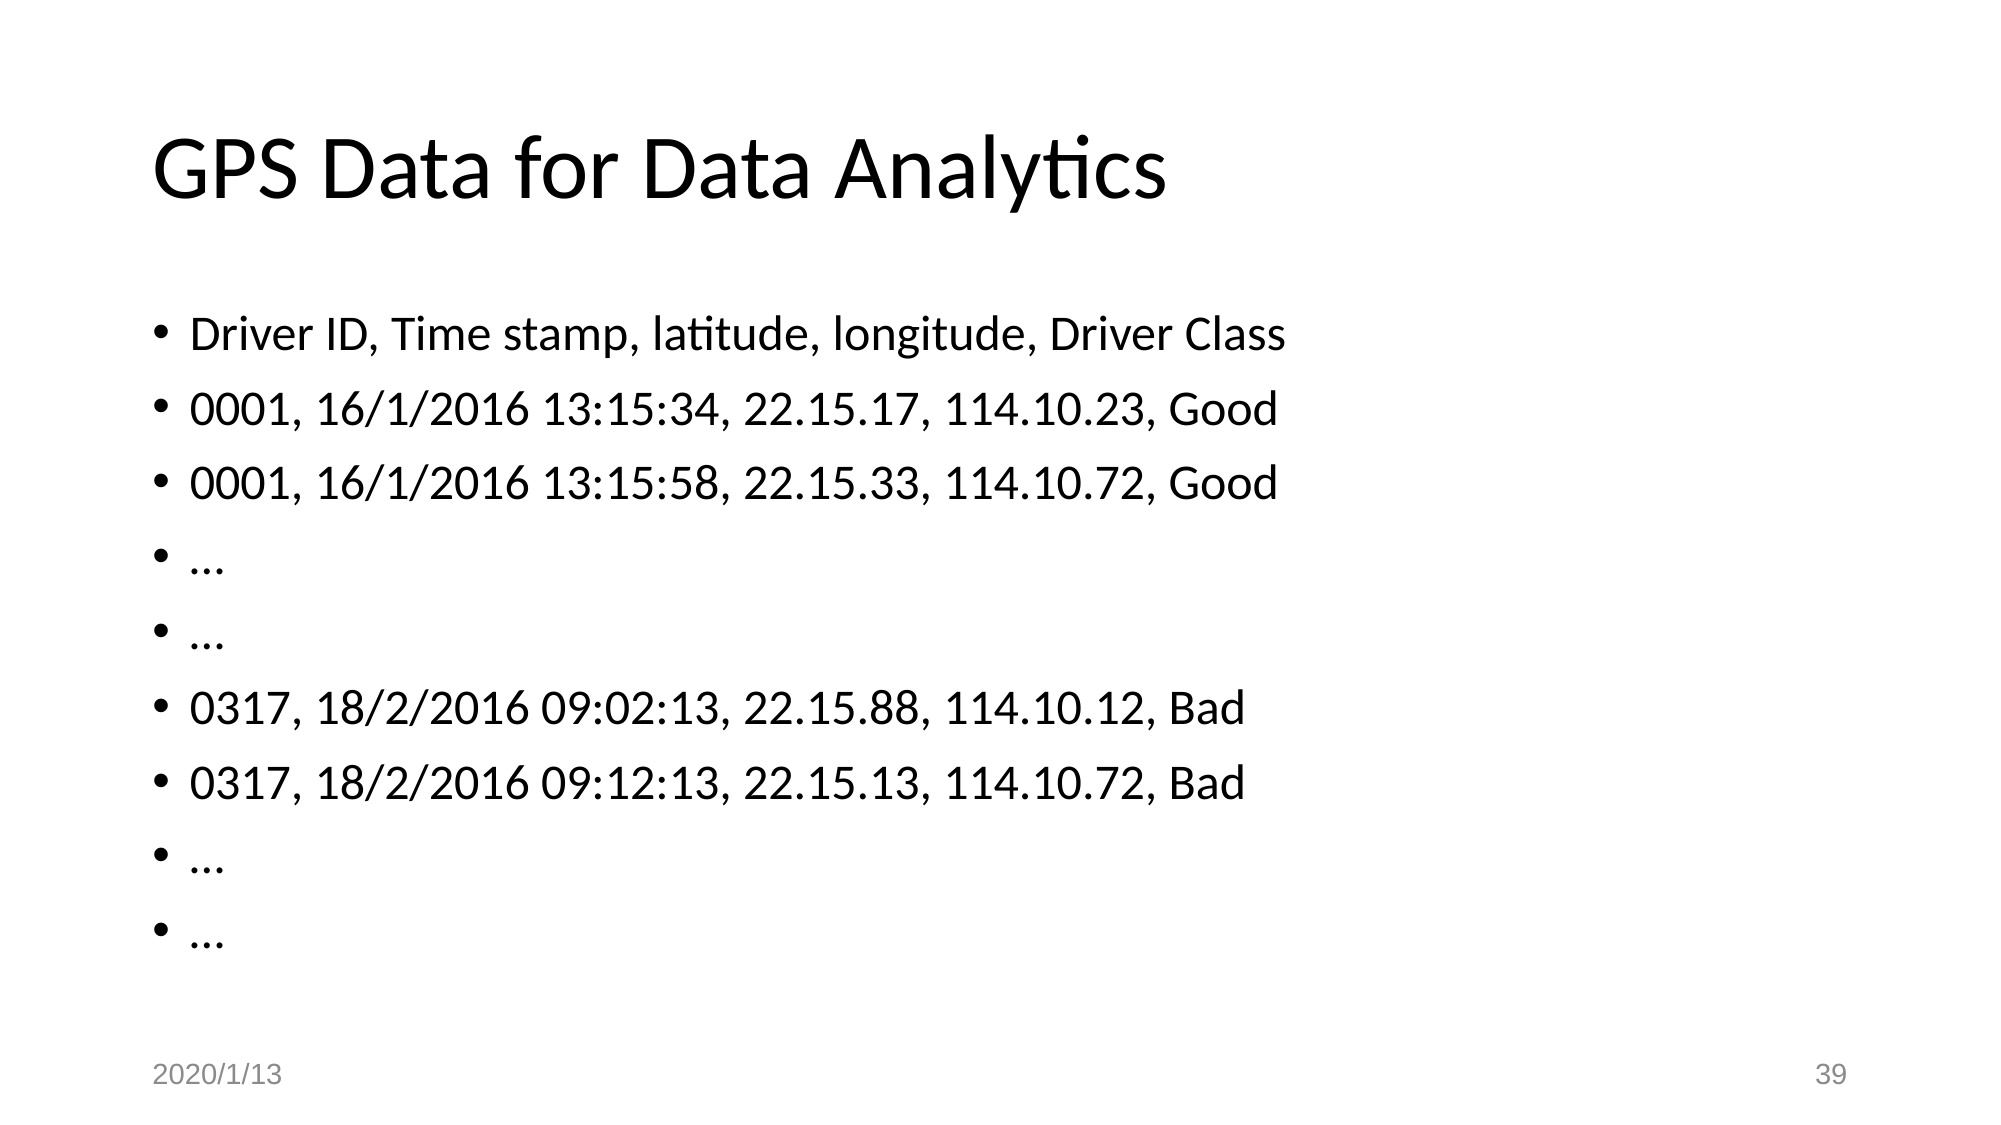

# GPS Data for Data Analytics
Driver ID, Time stamp, latitude, longitude, Driver Class
0001, 16/1/2016 13:15:34, 22.15.17, 114.10.23, Good
0001, 16/1/2016 13:15:58, 22.15.33, 114.10.72, Good
…
…
0317, 18/2/2016 09:02:13, 22.15.88, 114.10.12, Bad
0317, 18/2/2016 09:12:13, 22.15.13, 114.10.72, Bad
…
…

2020/1/13
39